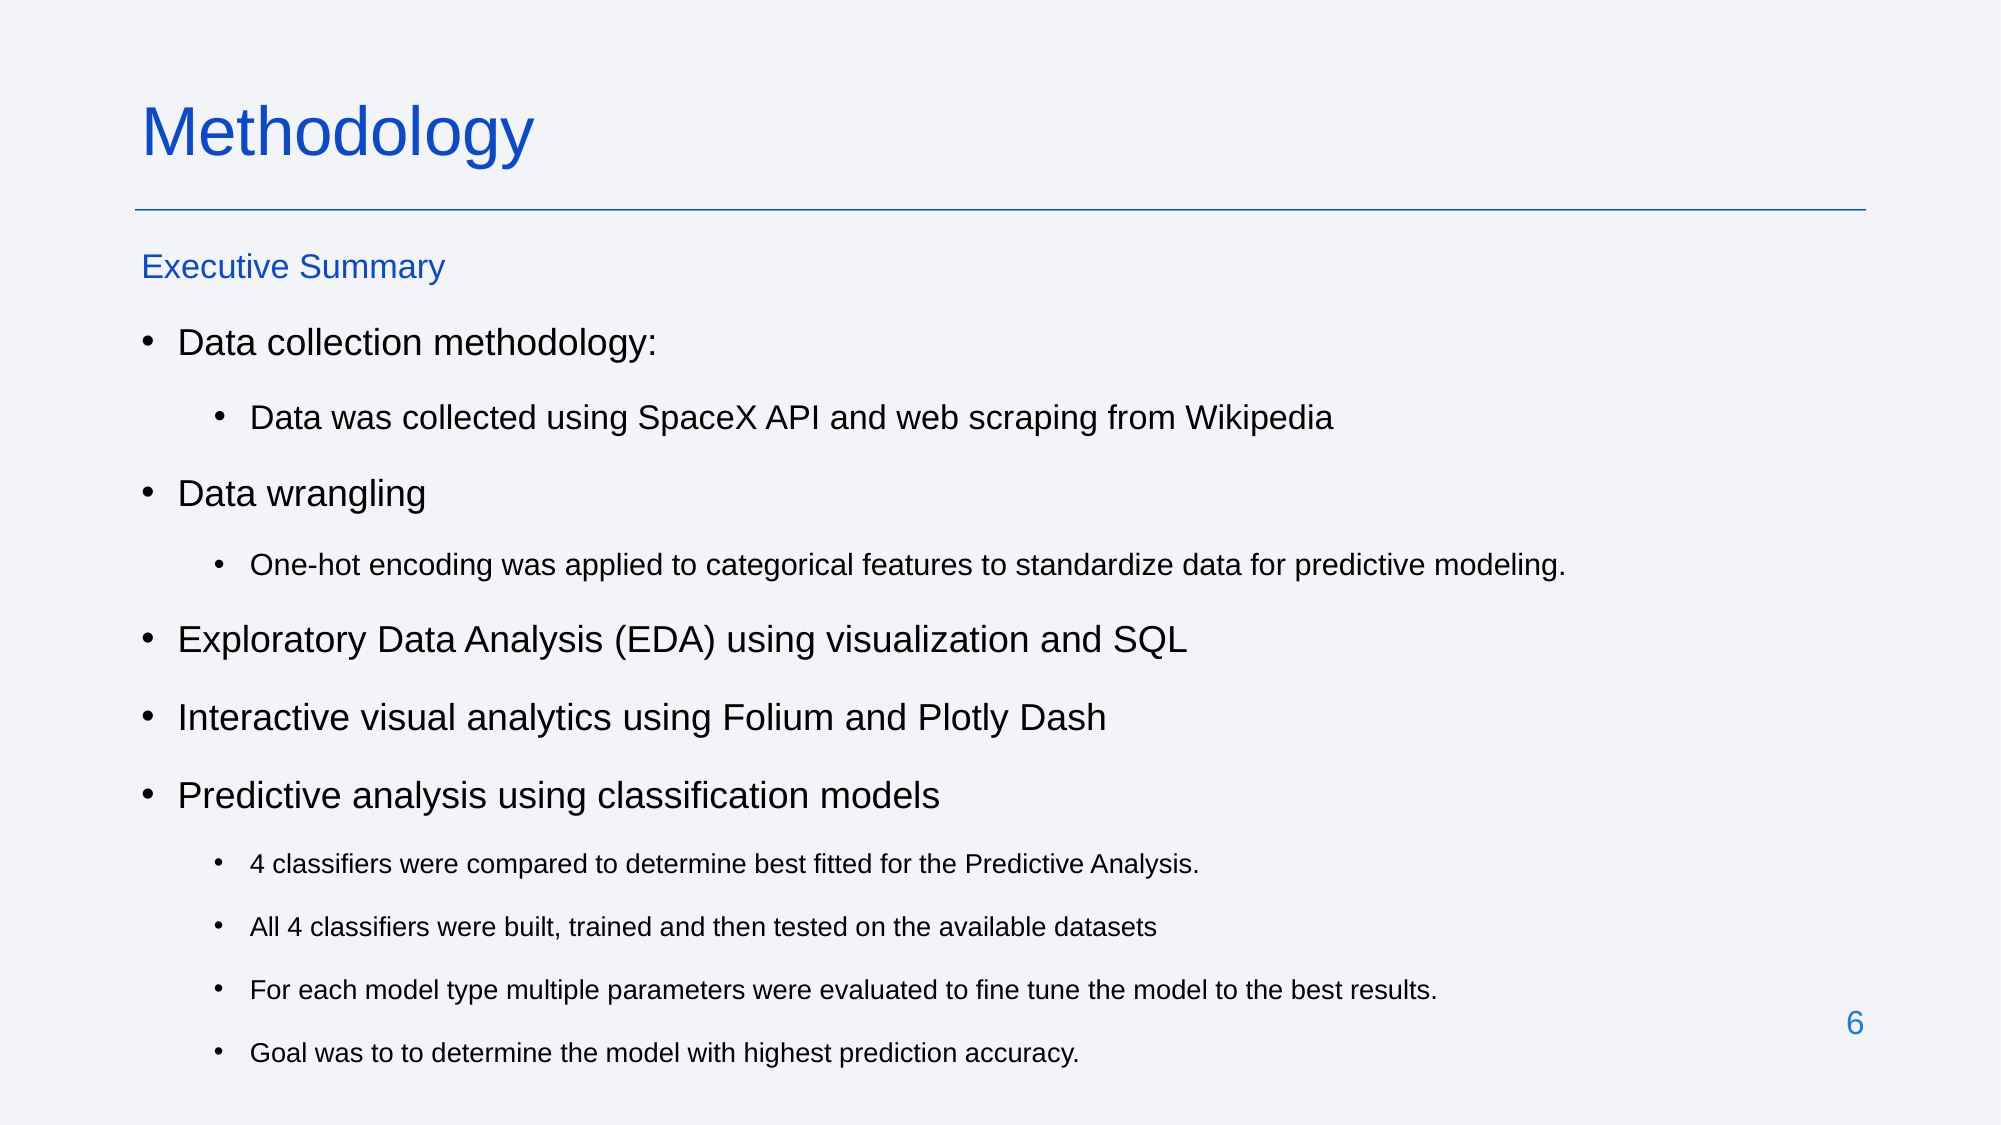

Methodology
Executive Summary
Data collection methodology:
Data was collected using SpaceX API and web scraping from Wikipedia
Data wrangling
One-hot encoding was applied to categorical features to standardize data for predictive modeling.
Exploratory Data Analysis (EDA) using visualization and SQL
Interactive visual analytics using Folium and Plotly Dash
Predictive analysis using classification models
4 classifiers were compared to determine best fitted for the Predictive Analysis.
All 4 classifiers were built, trained and then tested on the available datasets
For each model type multiple parameters were evaluated to fine tune the model to the best results.
Goal was to to determine the model with highest prediction accuracy.

6